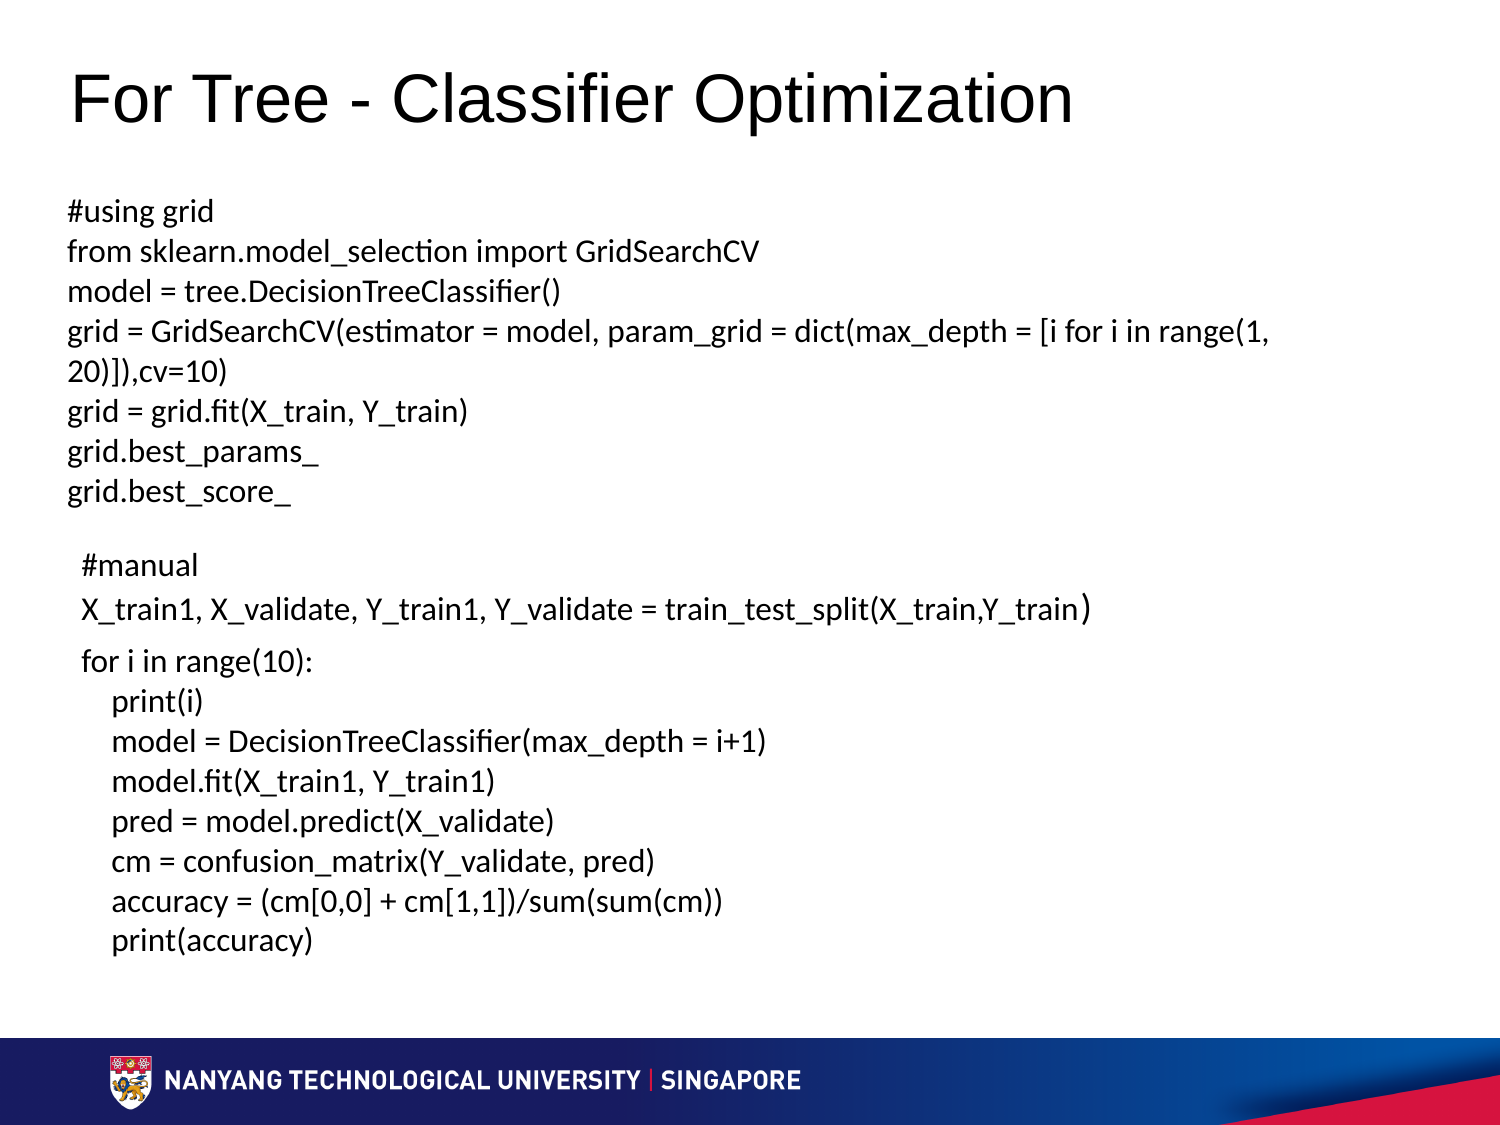

# For Tree - Classifier Optimization
#using grid
from sklearn.model_selection import GridSearchCV
model = tree.DecisionTreeClassifier()
grid = GridSearchCV(estimator = model, param_grid = dict(max_depth = [i for i in range(1, 20)]),cv=10)
grid = grid.fit(X_train, Y_train)
grid.best_params_
grid.best_score_
#manual
X_train1, X_validate, Y_train1, Y_validate = train_test_split(X_train,Y_train)

for i in range(10):
    print(i)
    model = DecisionTreeClassifier(max_depth = i+1)
    model.fit(X_train1, Y_train1)
    pred = model.predict(X_validate)
    cm = confusion_matrix(Y_validate, pred)
    accuracy = (cm[0,0] + cm[1,1])/sum(sum(cm))
    print(accuracy)